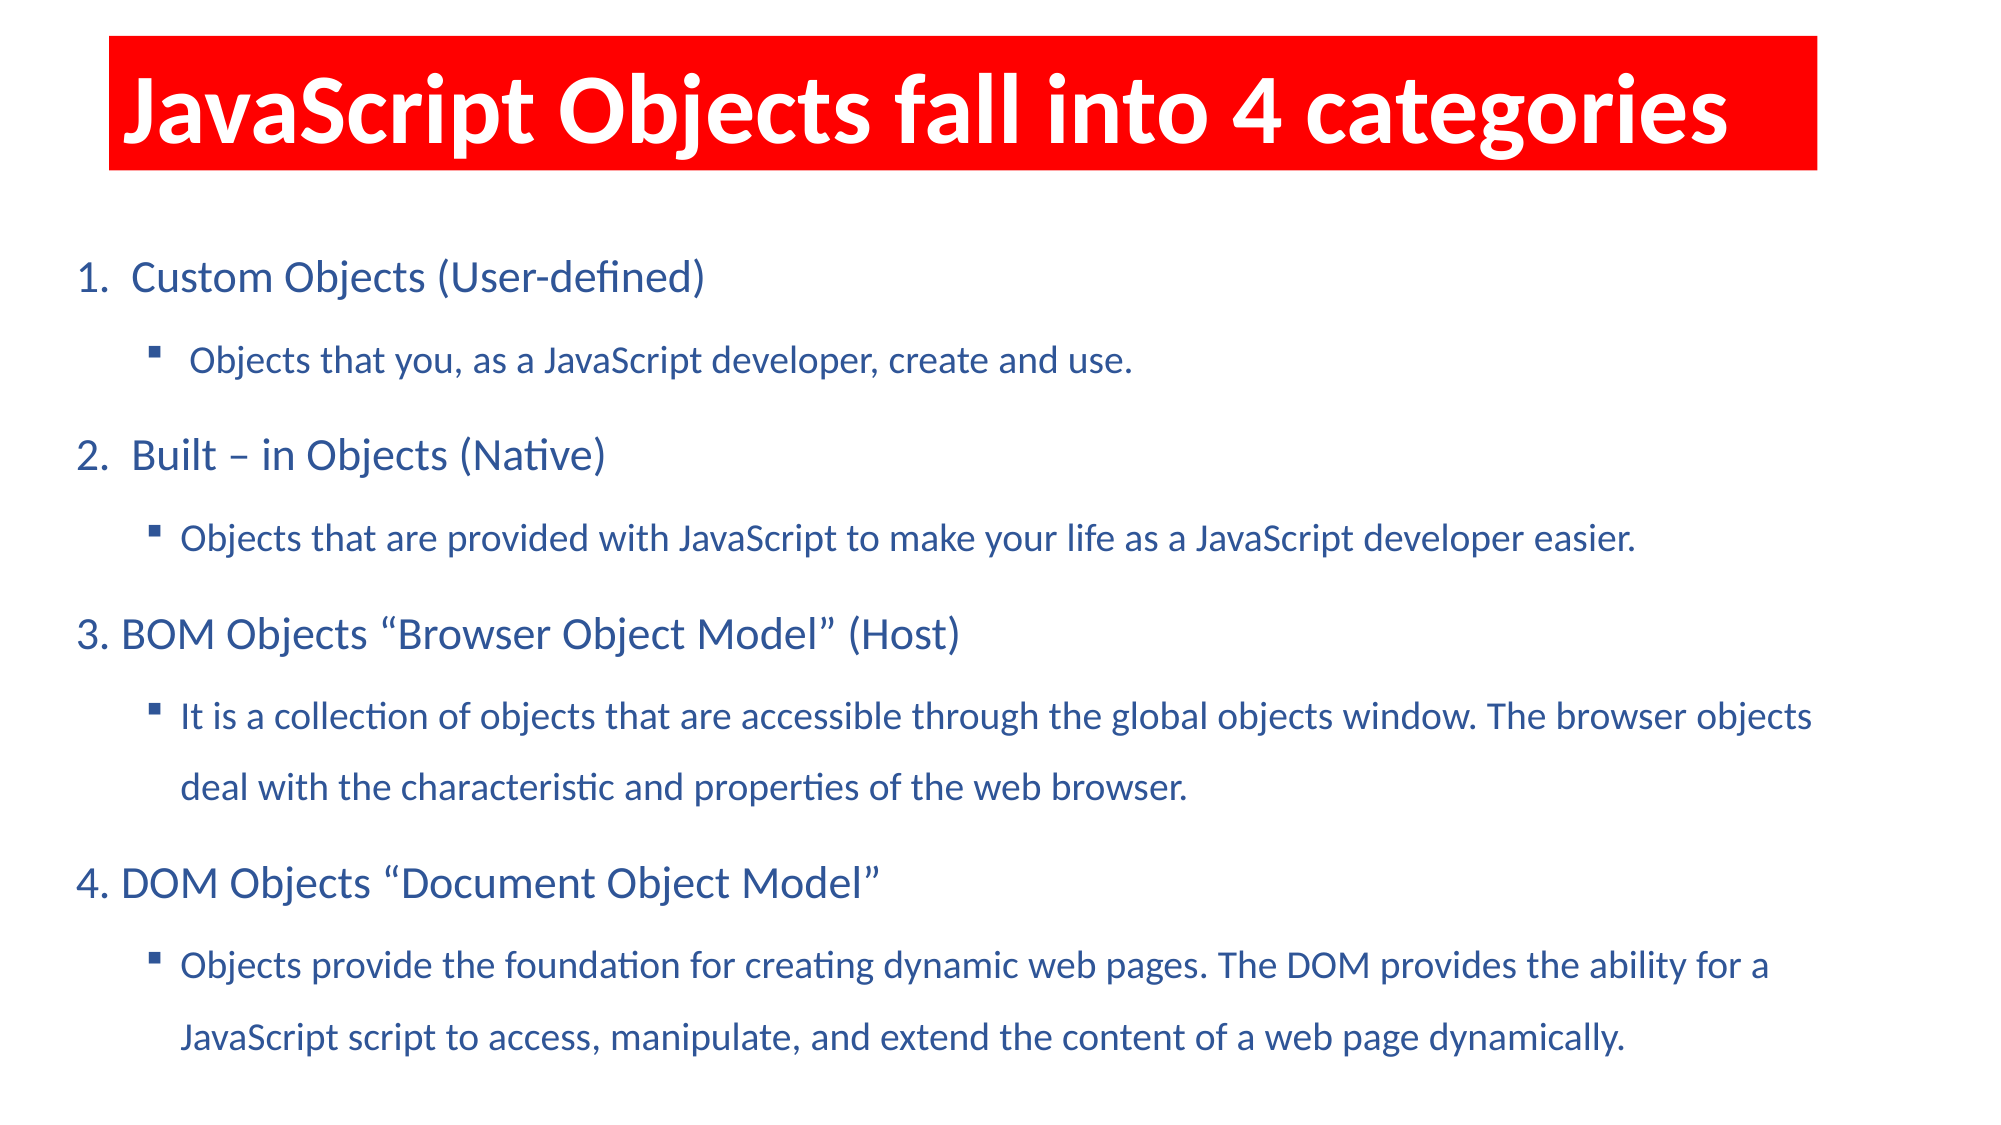

JavaScript Objects fall into 4 categories
1.  Custom Objects (User-defined)
 Objects that you, as a JavaScript developer, create and use.
2.  Built – in Objects (Native)
Objects that are provided with JavaScript to make your life as a JavaScript developer easier.
3. BOM Objects “Browser Object Model” (Host)
It is a collection of objects that are accessible through the global objects window. The browser objects deal with the characteristic and properties of the web browser.
4. DOM Objects “Document Object Model”
Objects provide the foundation for creating dynamic web pages. The DOM provides the ability for a JavaScript script to access, manipulate, and extend the content of a web page dynamically.